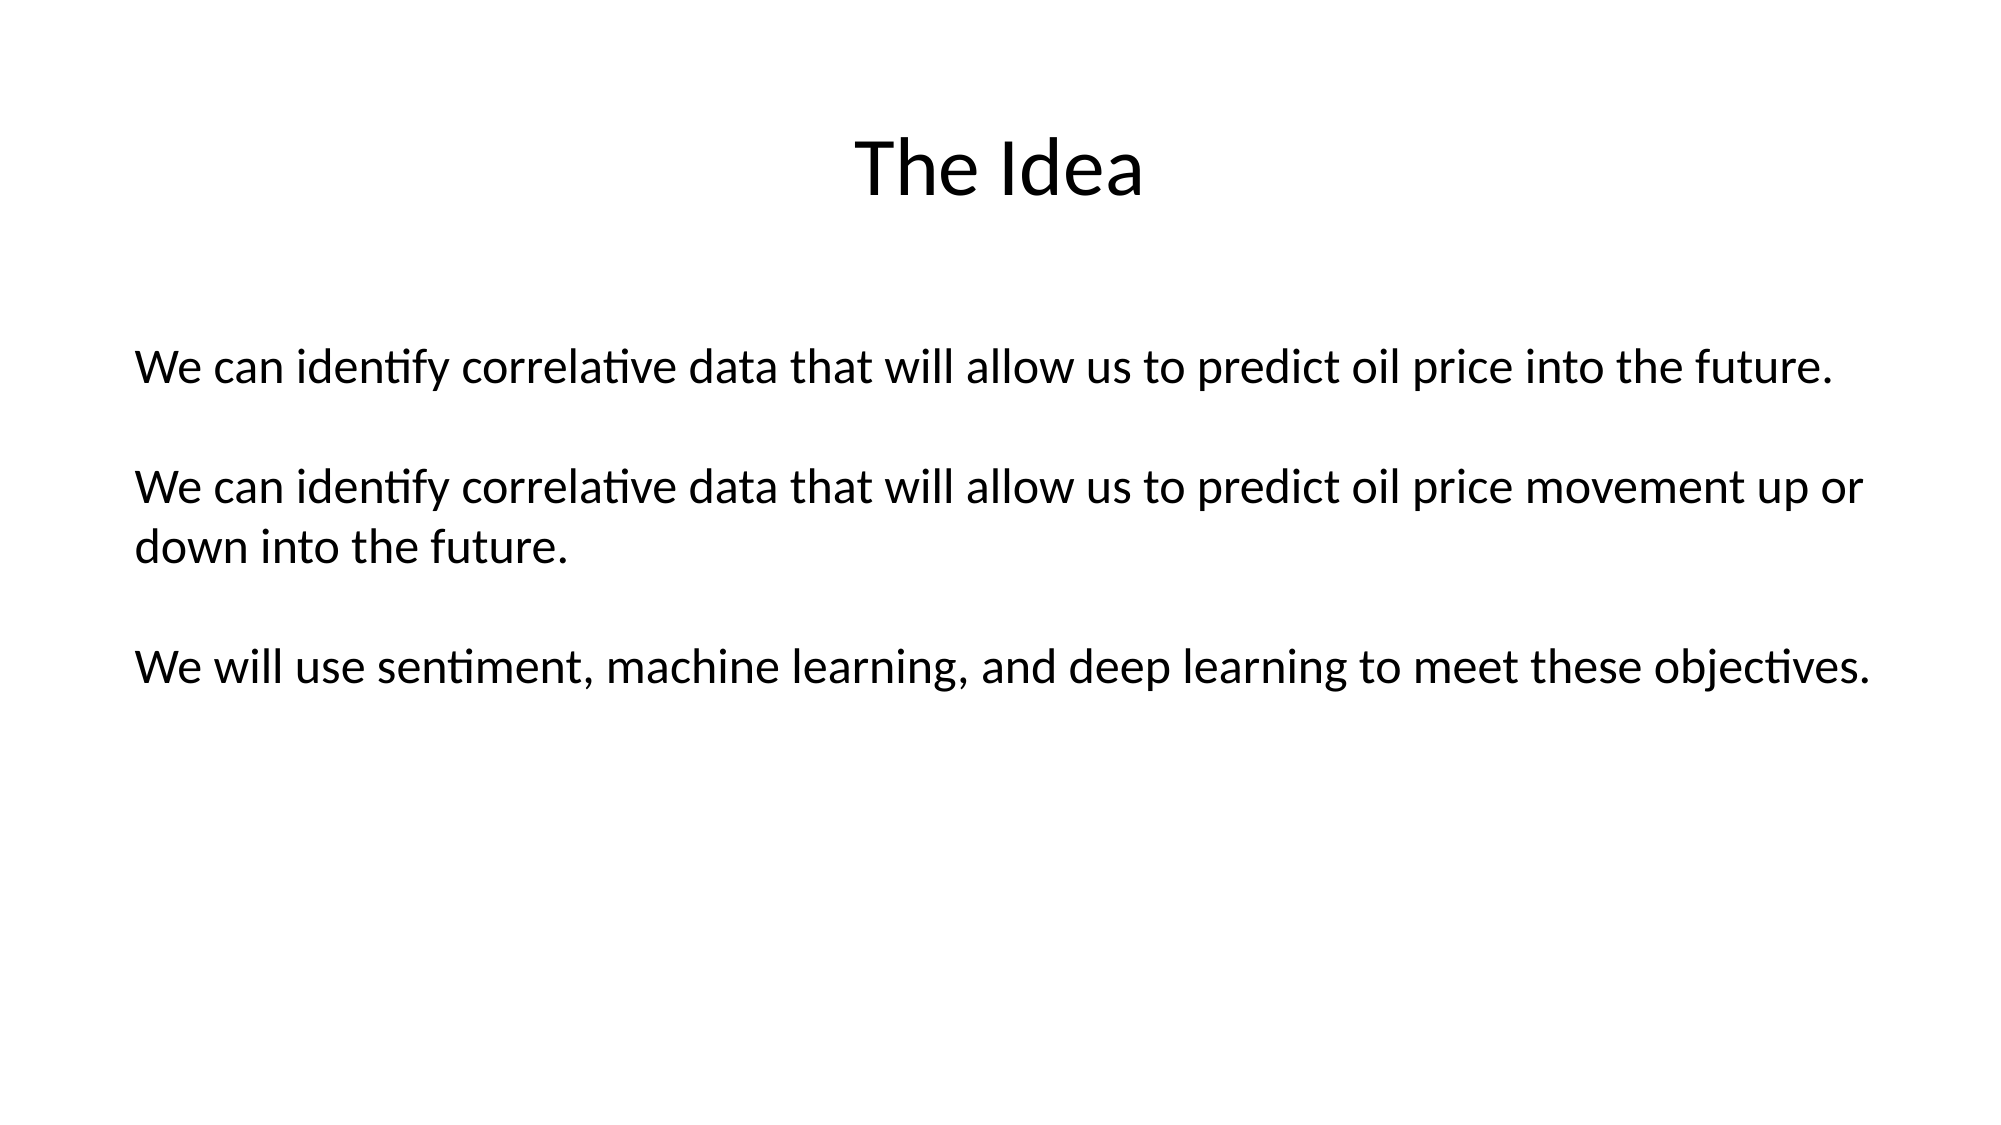

# The Idea
We can identify correlative data that will allow us to predict oil price into the future.

We can identify correlative data that will allow us to predict oil price movement up or down into the future.

We will use sentiment, machine learning, and deep learning to meet these objectives.